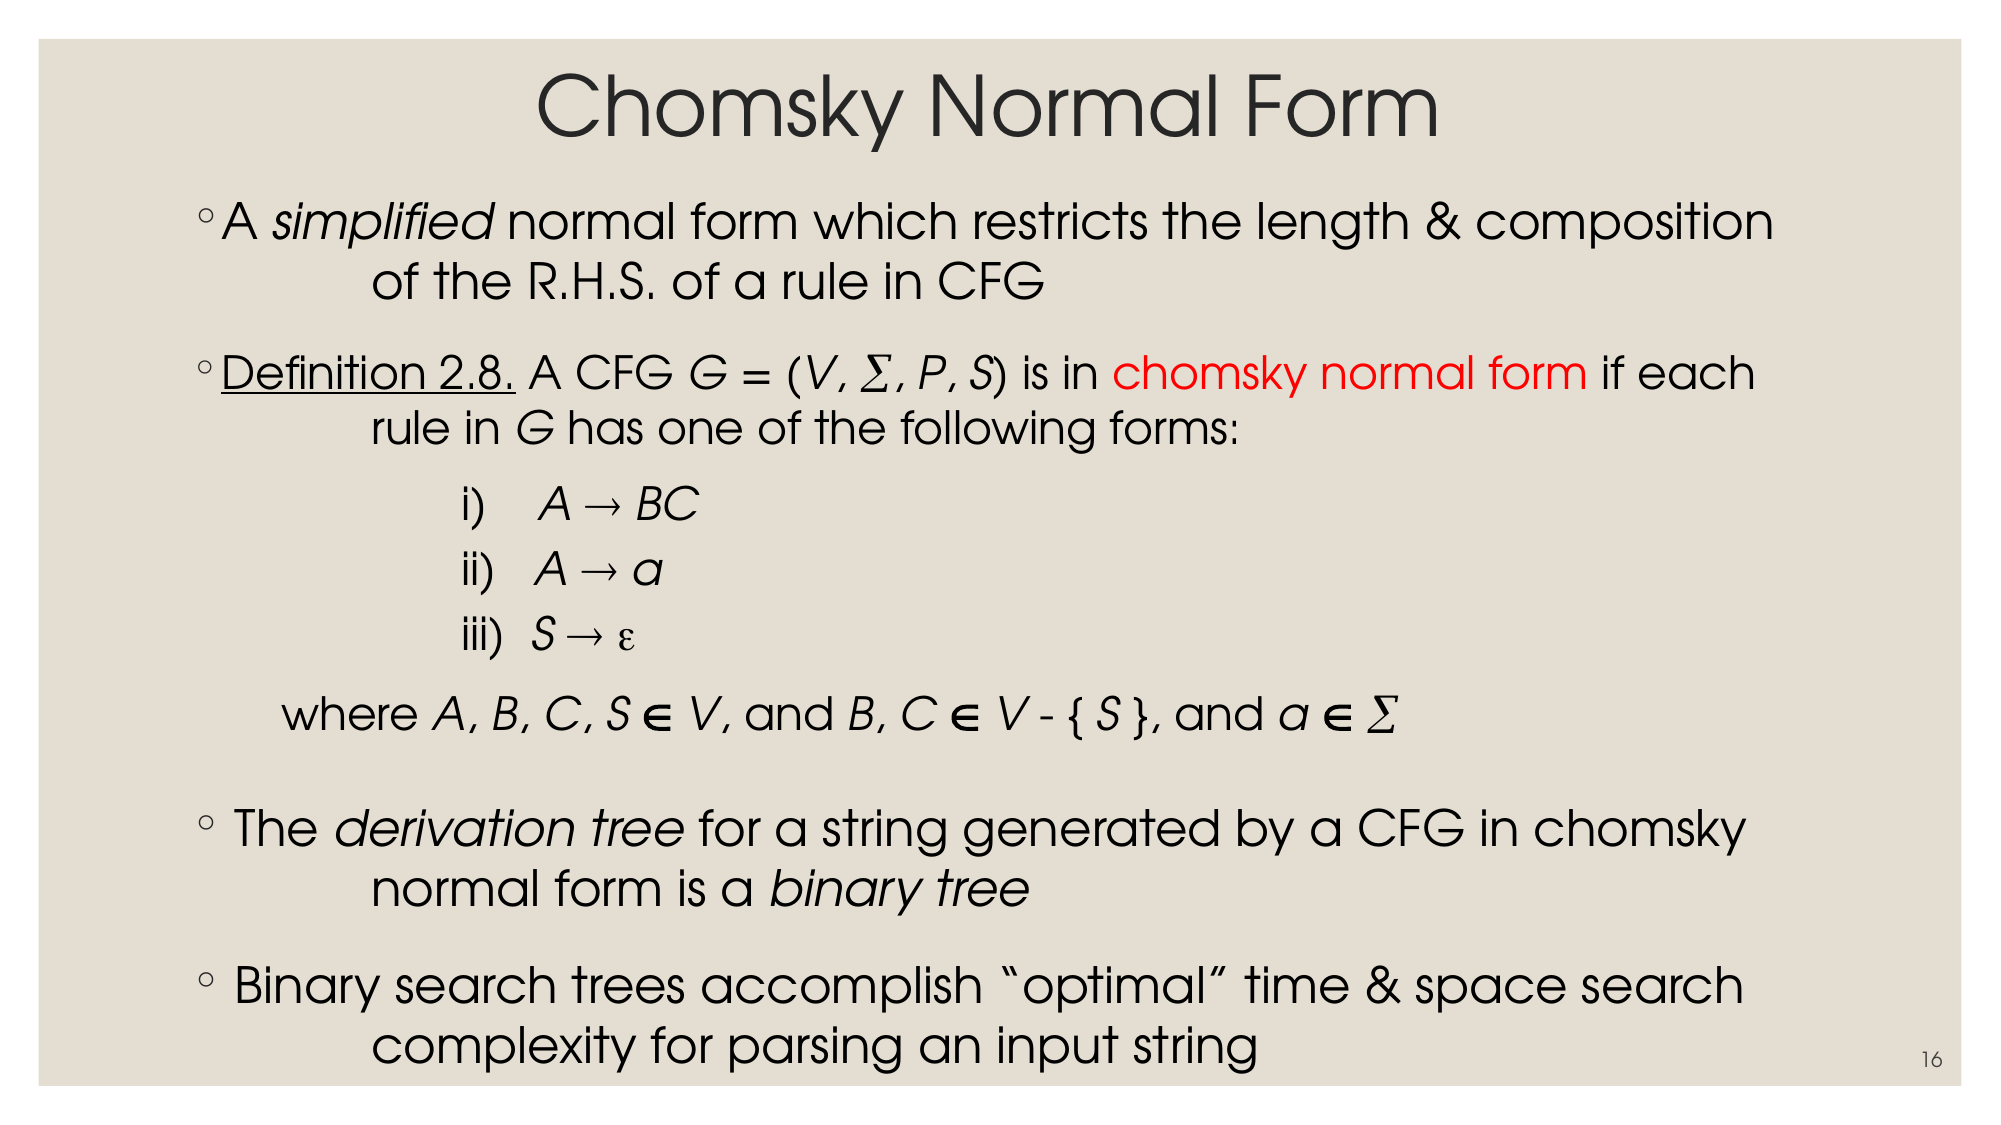

# Chomsky Normal Form
A simplified normal form which restricts the length & composition 	of the R.H.S. of a rule in CFG
Definition 2.8. A CFG G = (V, ∑, P, S) is in chomsky normal form if each 	rule in G has one of the following forms:
		i)    A → BC
		ii)   A → a
		iii)  S → ε
where A, B, C, S ∈ V, and B, C ∈ V - { S }, and a ∈ ∑
 The derivation tree for a string generated by a CFG in chomsky 	normal form is a binary tree
 Binary search trees accomplish “optimal” time & space search 	complexity for parsing an input string

16